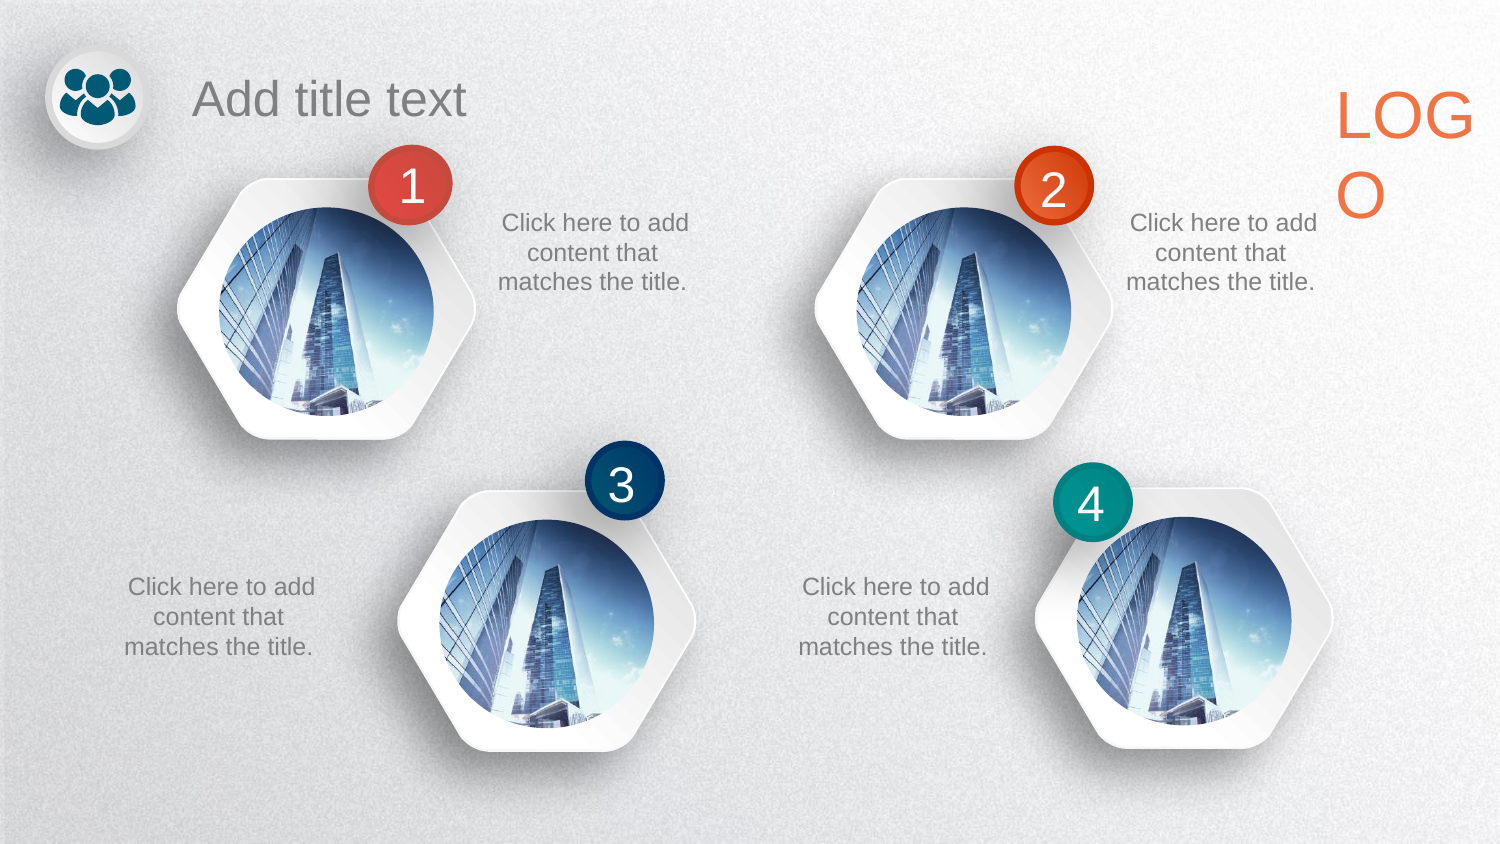

Add title text
LOGO
1

2

 Click here to add content that matches the title.
 Click here to add content that matches the title.

3

4

 Click here to add content that matches the title.
 Click here to add content that matches the title.